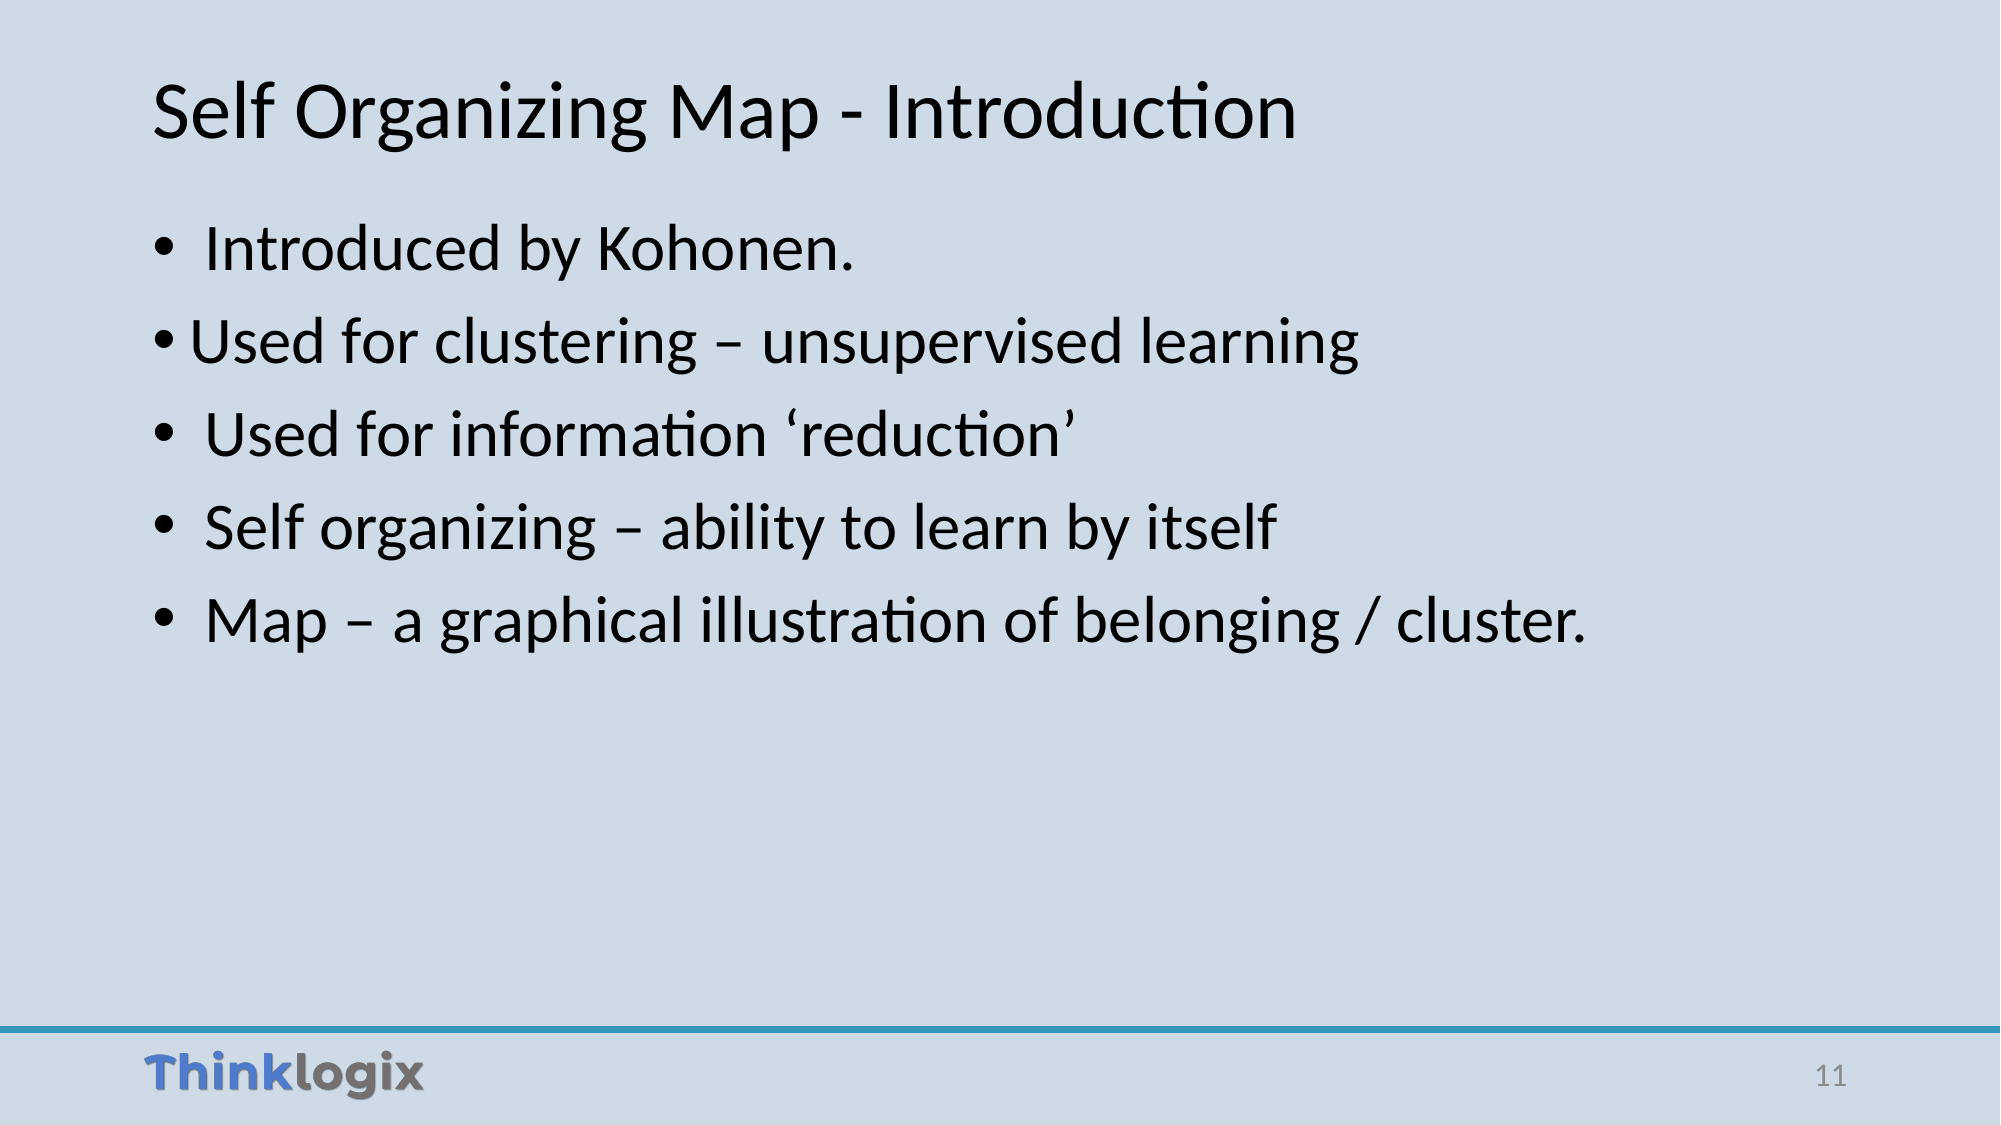

# Self Organizing Map - Introduction
 Introduced by Kohonen.
Used for clustering – unsupervised learning
 Used for information ‘reduction’
 Self organizing – ability to learn by itself
 Map – a graphical illustration of belonging / cluster.

11